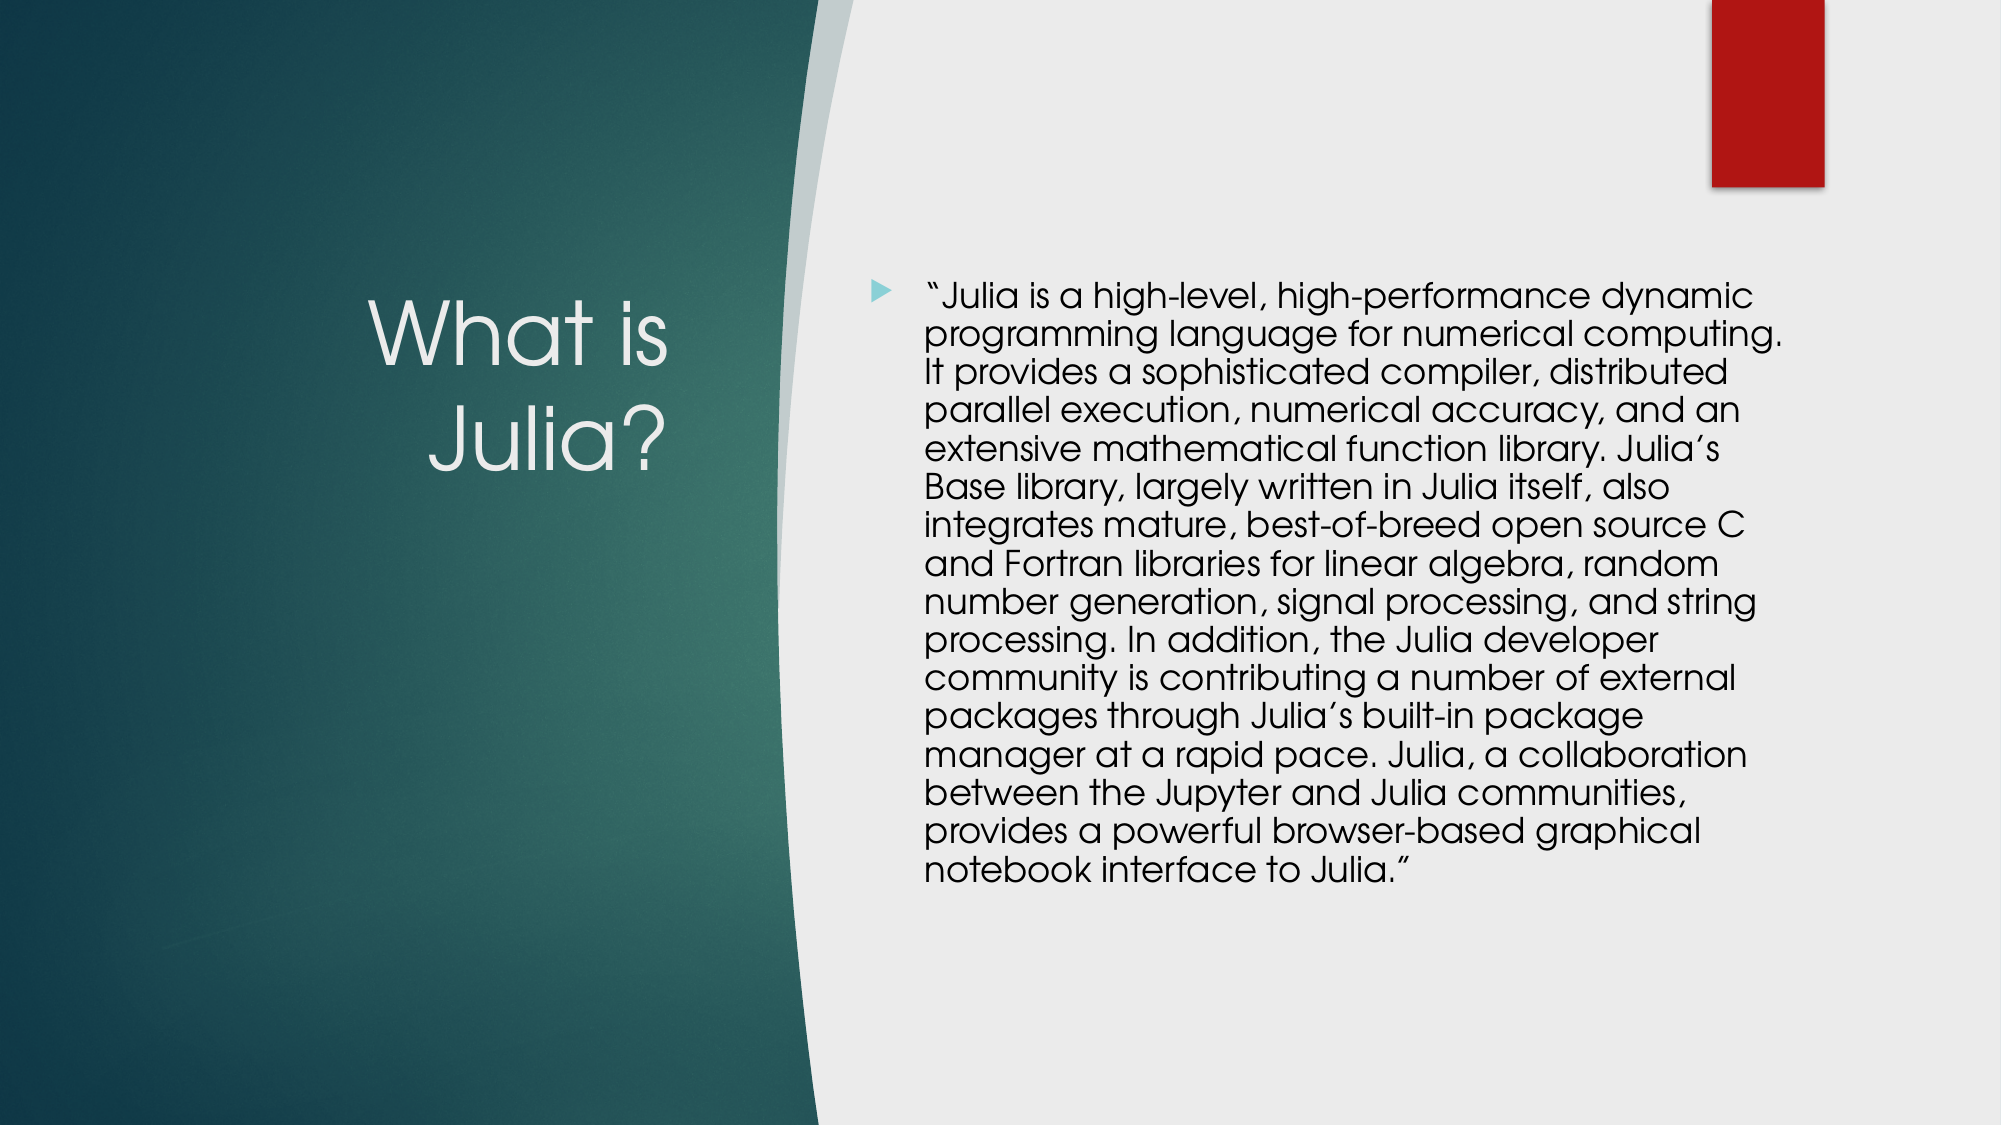

# What is Julia?
“Julia is a high-level, high-performance dynamic programming language for numerical computing. It provides a sophisticated compiler, distributed parallel execution, numerical accuracy, and an extensive mathematical function library. Julia’s Base library, largely written in Julia itself, also integrates mature, best-of-breed open source C and Fortran libraries for linear algebra, random number generation, signal processing, and string processing. In addition, the Julia developer community is contributing a number of external packages through Julia’s built-in package manager at a rapid pace. Julia, a collaboration between the Jupyter and Julia communities, provides a powerful browser-based graphical notebook interface to Julia.”